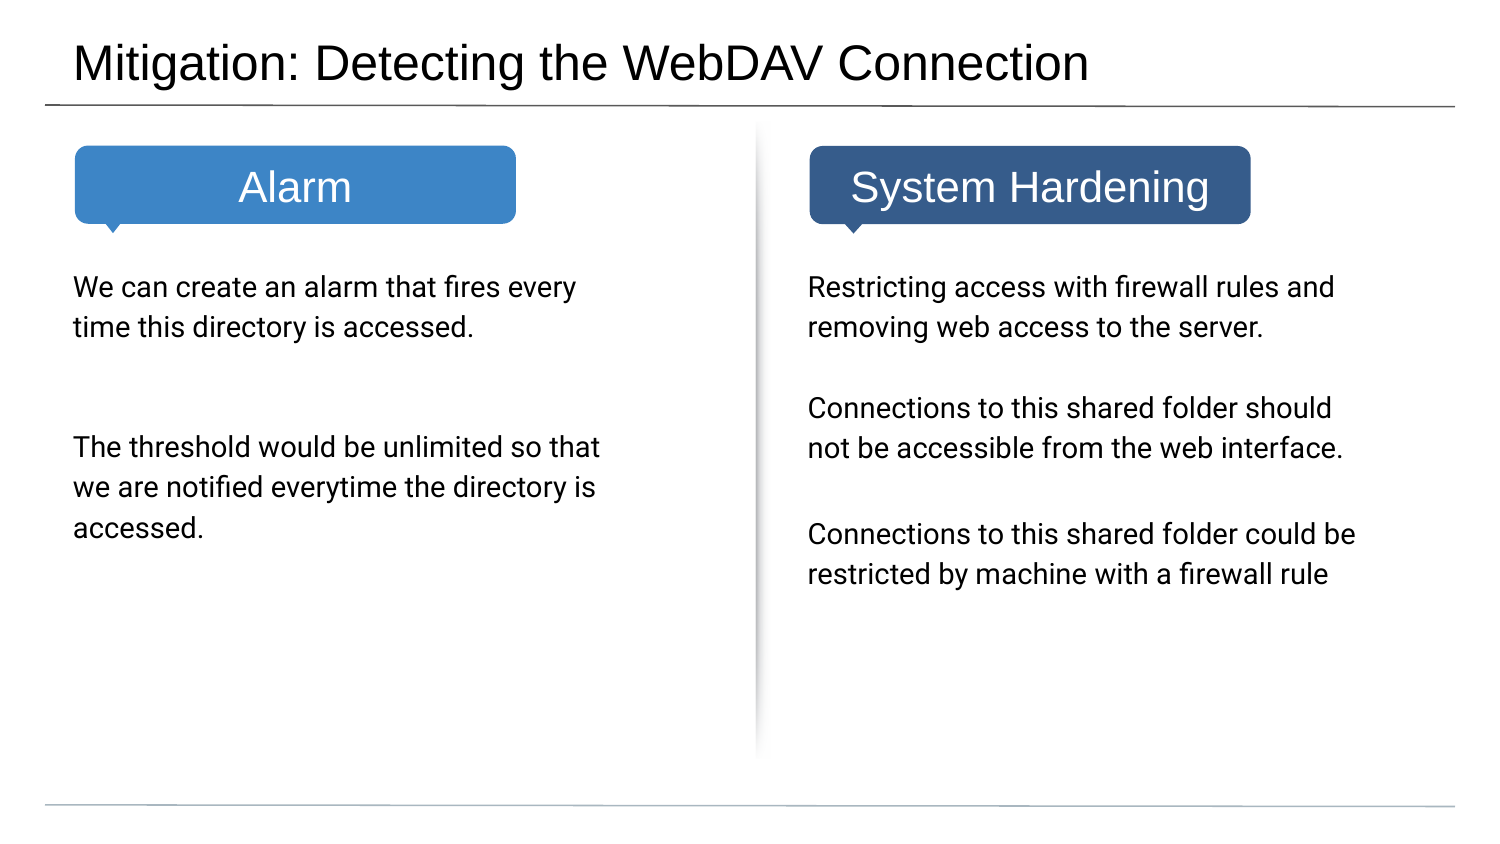

# Mitigation: Detecting the WebDAV Connection
We can create an alarm that fires every time this directory is accessed.

The threshold would be unlimited so that we are notified everytime the directory is accessed.

Restricting access with firewall rules and removing web access to the server.

Connections to this shared folder should not be accessible from the web interface.

Connections to this shared folder could be restricted by machine with a firewall rule